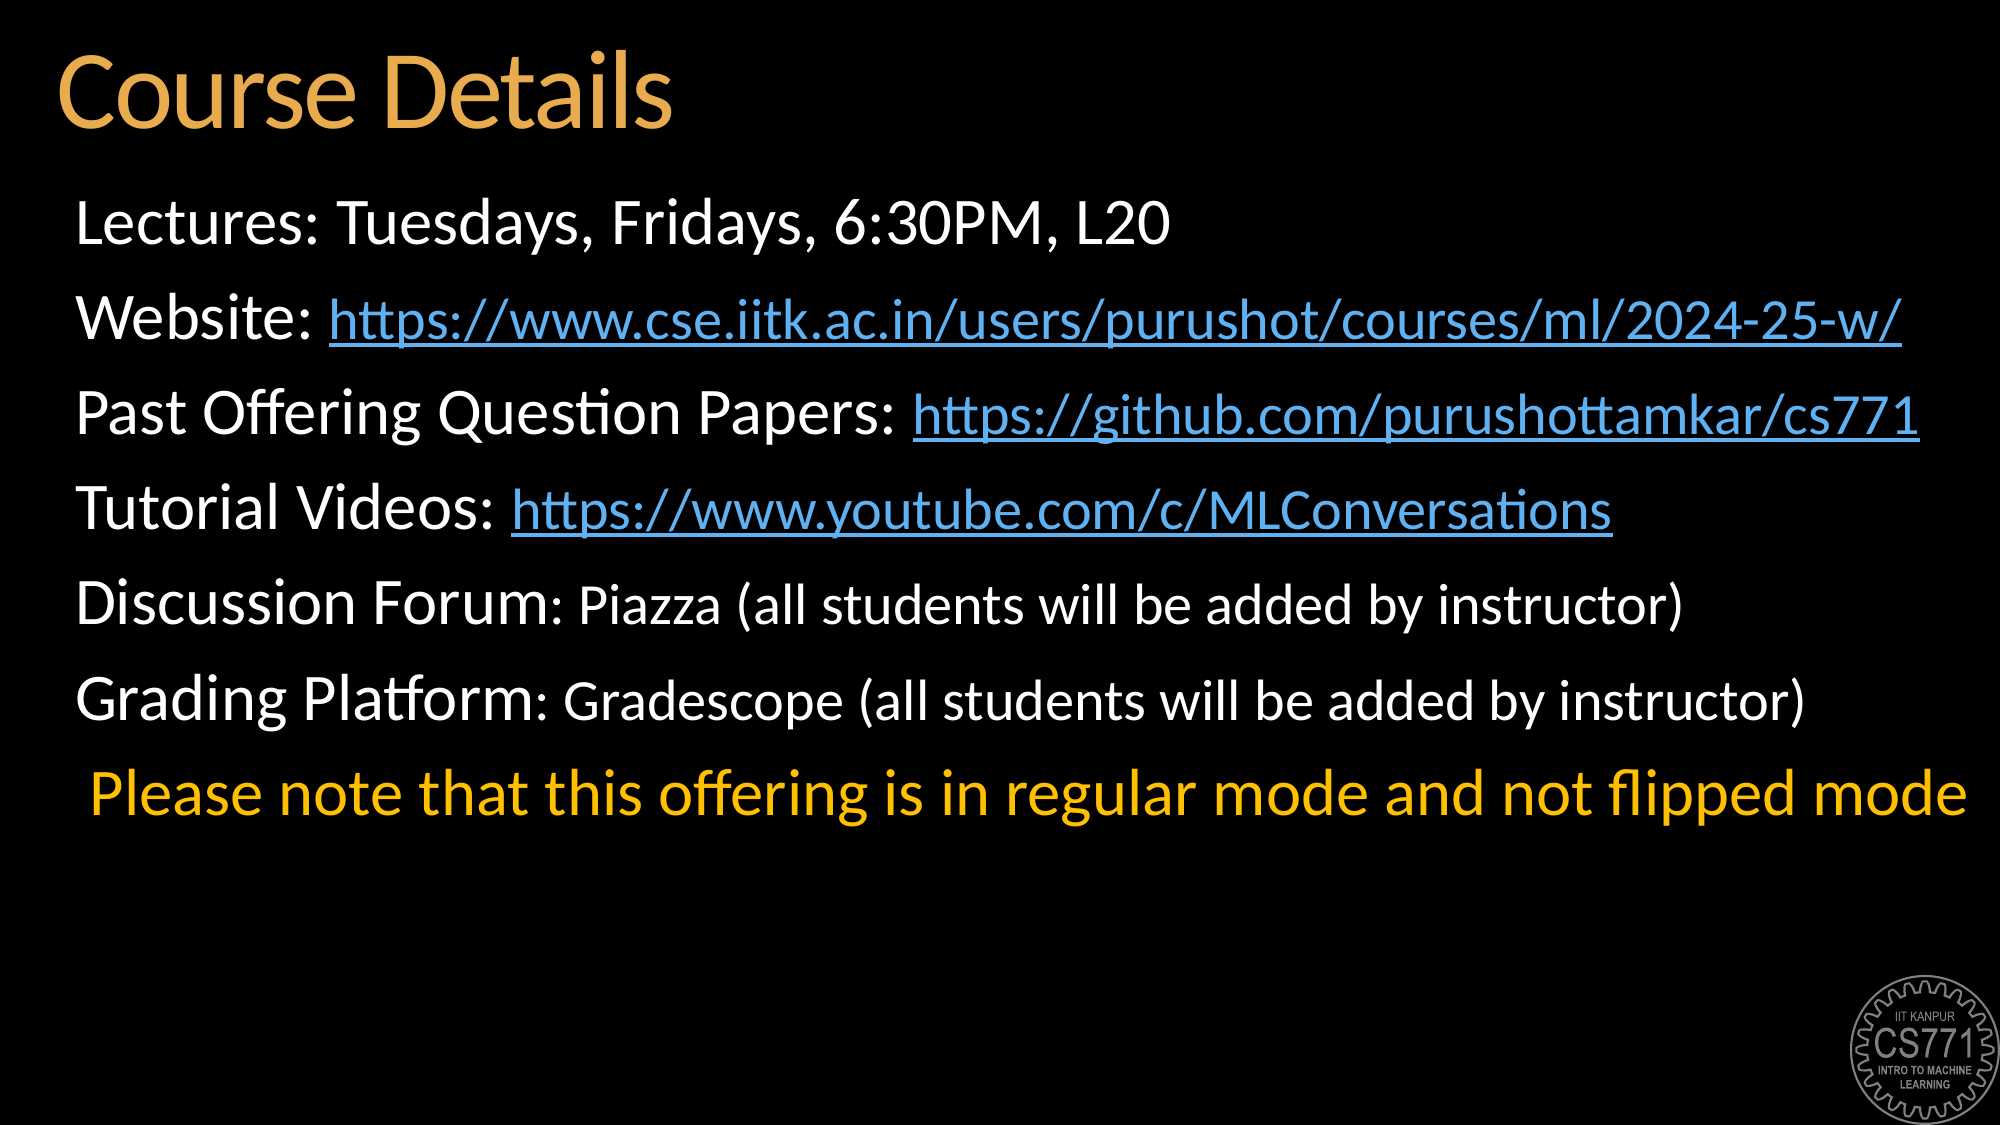

# Course Details
Lectures: Tuesdays, Fridays, 6:30PM, L20
Website: https://www.cse.iitk.ac.in/users/purushot/courses/ml/2024-25-w/
Past Offering Question Papers: https://github.com/purushottamkar/cs771
Tutorial Videos: https://www.youtube.com/c/MLConversations
Discussion Forum: Piazza (all students will be added by instructor)
Grading Platform: Gradescope (all students will be added by instructor)
Please note that this offering is in regular mode and not flipped mode